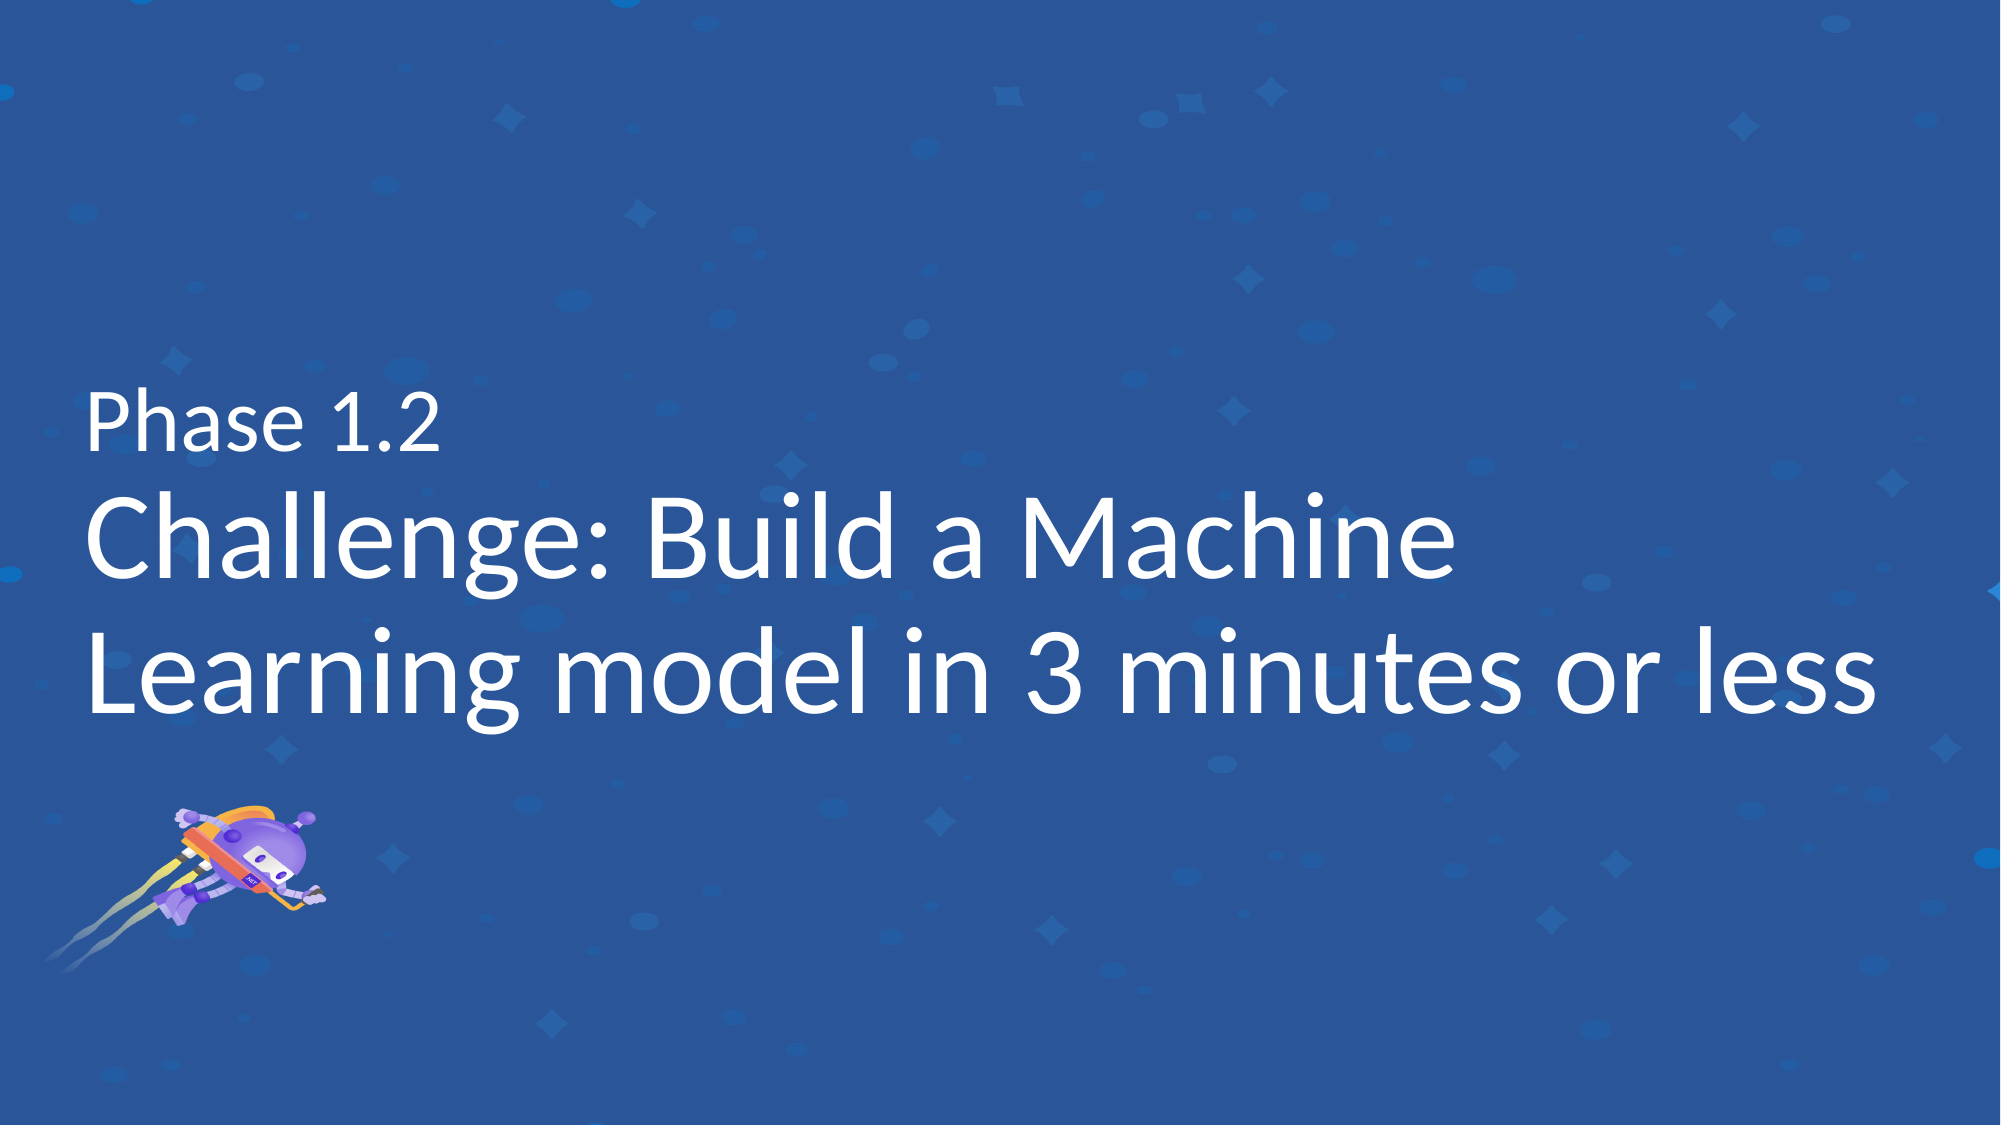

# Phase 1.2 Challenge: Build a Machine Learning model in 3 minutes or less